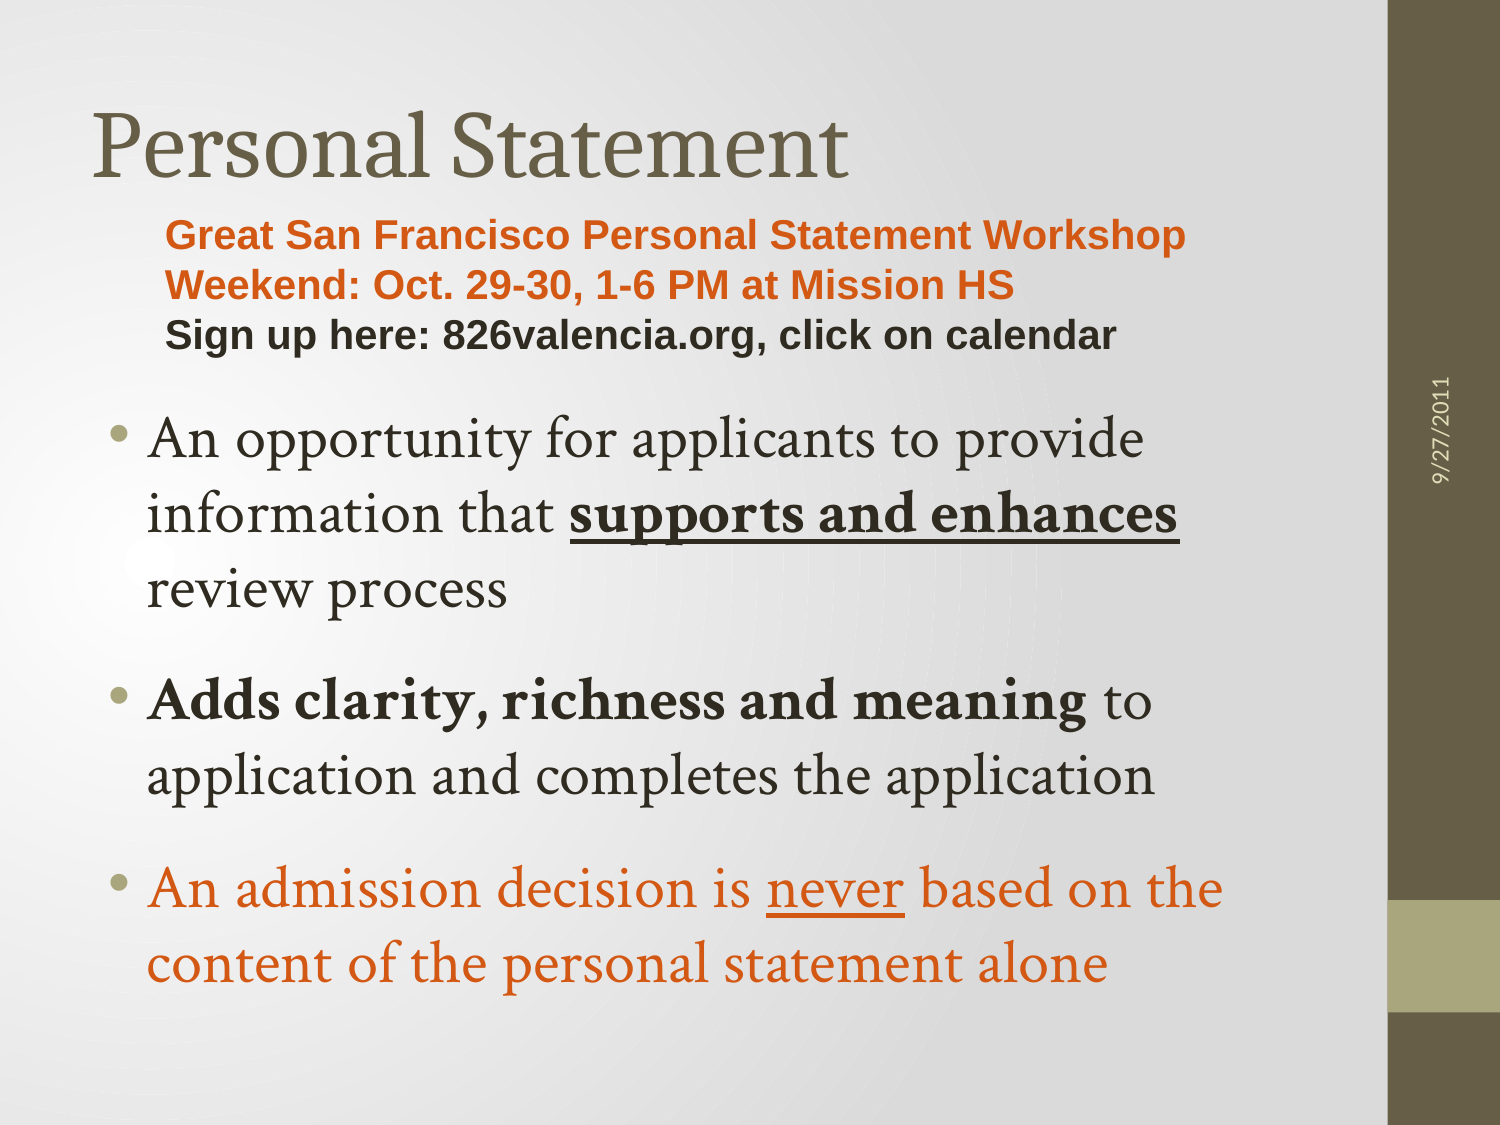

Personal Statement
Great San Francisco Personal Statement Workshop Weekend: Oct. 29-30, 1-6 PM at Mission HS
Sign up here: 826valencia.org, click on calendar
9/27/2011
An opportunity for applicants to provide information that supports and enhances review process
Adds clarity, richness and meaning to application and completes the application
An admission decision is never based on the content of the personal statement alone